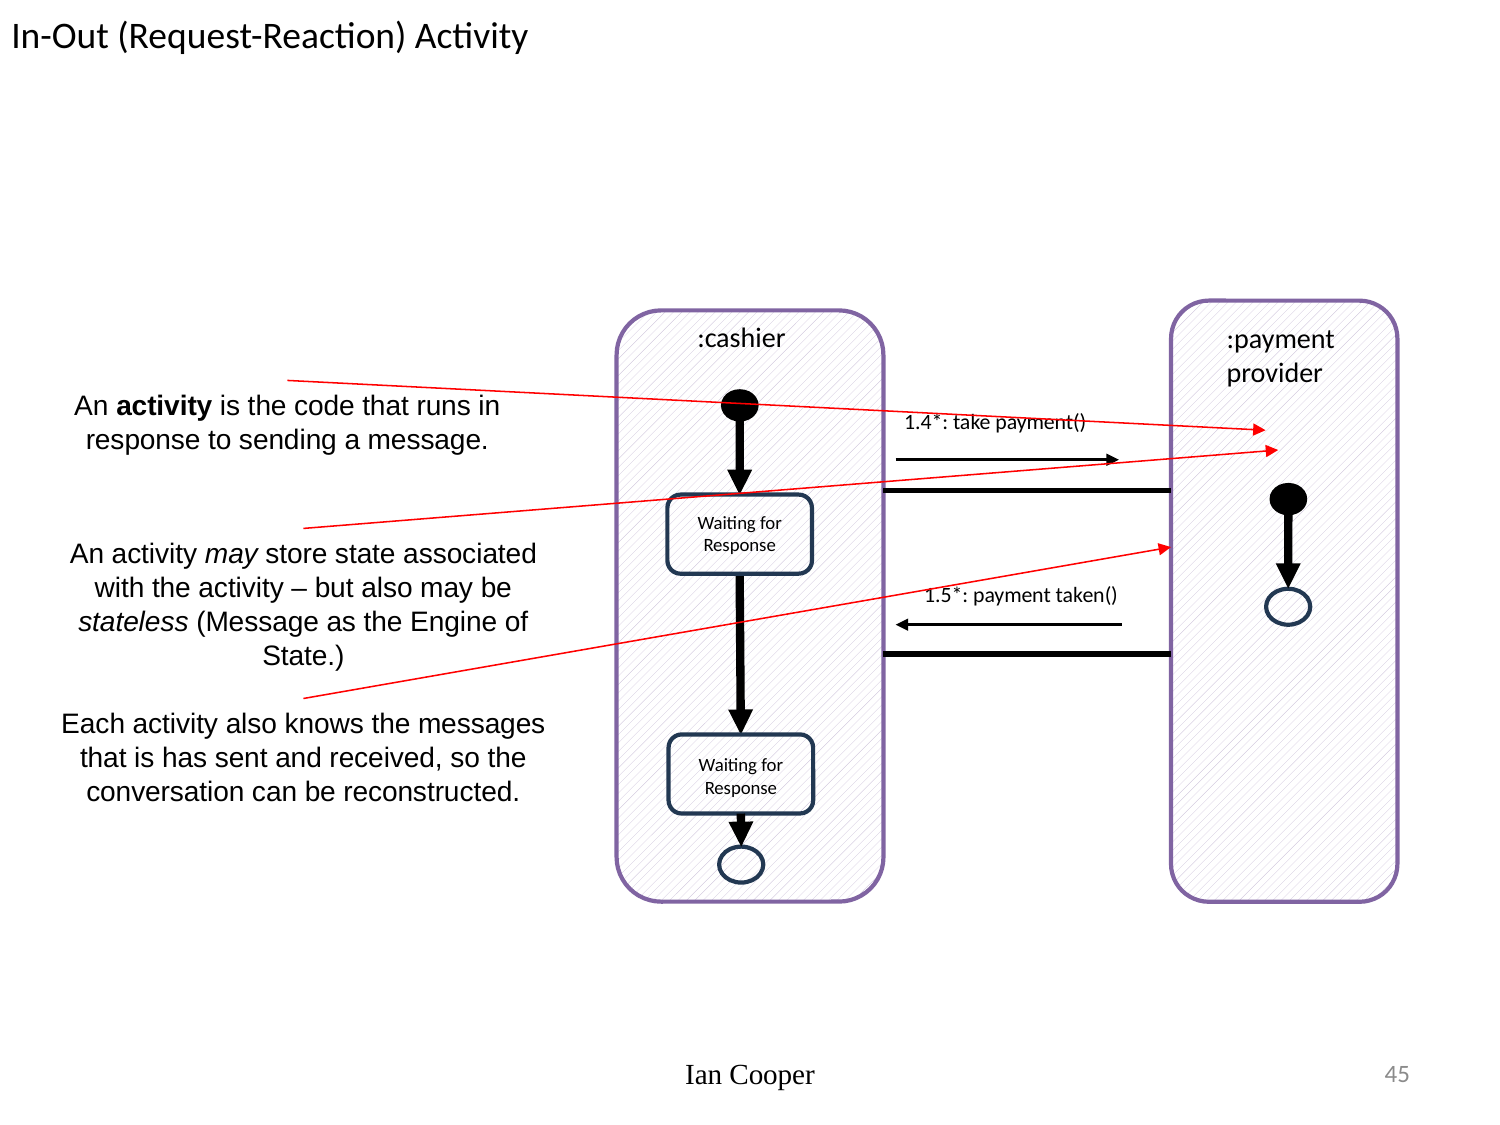

In-Out (Request-Reaction) Activity

:cashier
:payment provider
An activity is the code that runs in response to sending a message.

1.4*: take payment()

Waiting for Response
An activity may store state associated with the activity – but also may be stateless (Message as the Engine of State.)
1.5*: payment taken()

Each activity also knows the messages that is has sent and received, so the conversation can be reconstructed.

Waiting for Response

Ian Cooper
45